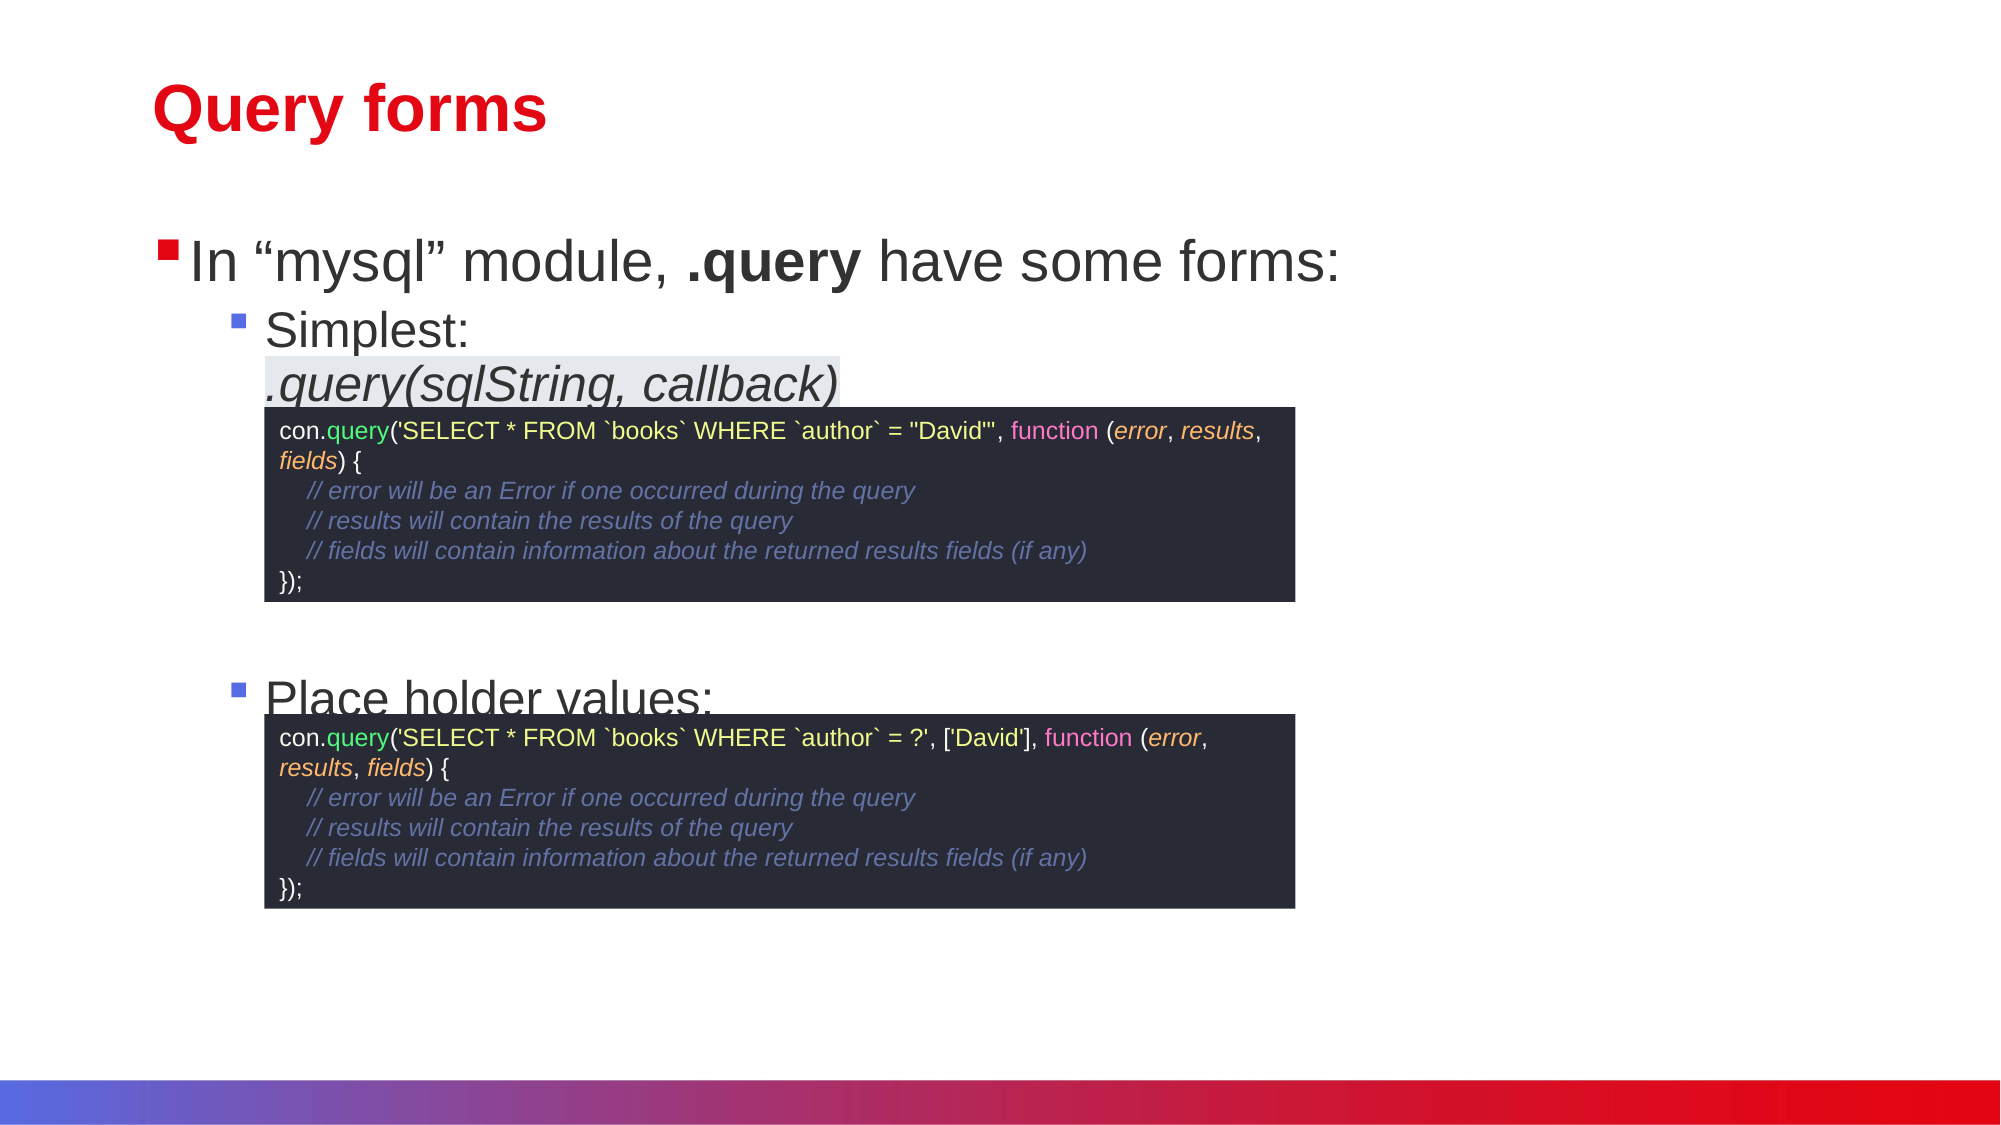

# Query forms
In “mysql” module, .query have some forms:
Simplest:
.query(sqlString, callback)

Place holder values:
.query(sqlString, values, callback)
con.query('SELECT * FROM `books` WHERE `author` = "David"', function (error, results, fields) {
    // error will be an Error if one occurred during the query
    // results will contain the results of the query
    // fields will contain information about the returned results fields (if any)
});
con.query('SELECT * FROM `books` WHERE `author` = ?', ['David'], function (error, results, fields) {
    // error will be an Error if one occurred during the query
    // results will contain the results of the query
    // fields will contain information about the returned results fields (if any)
});